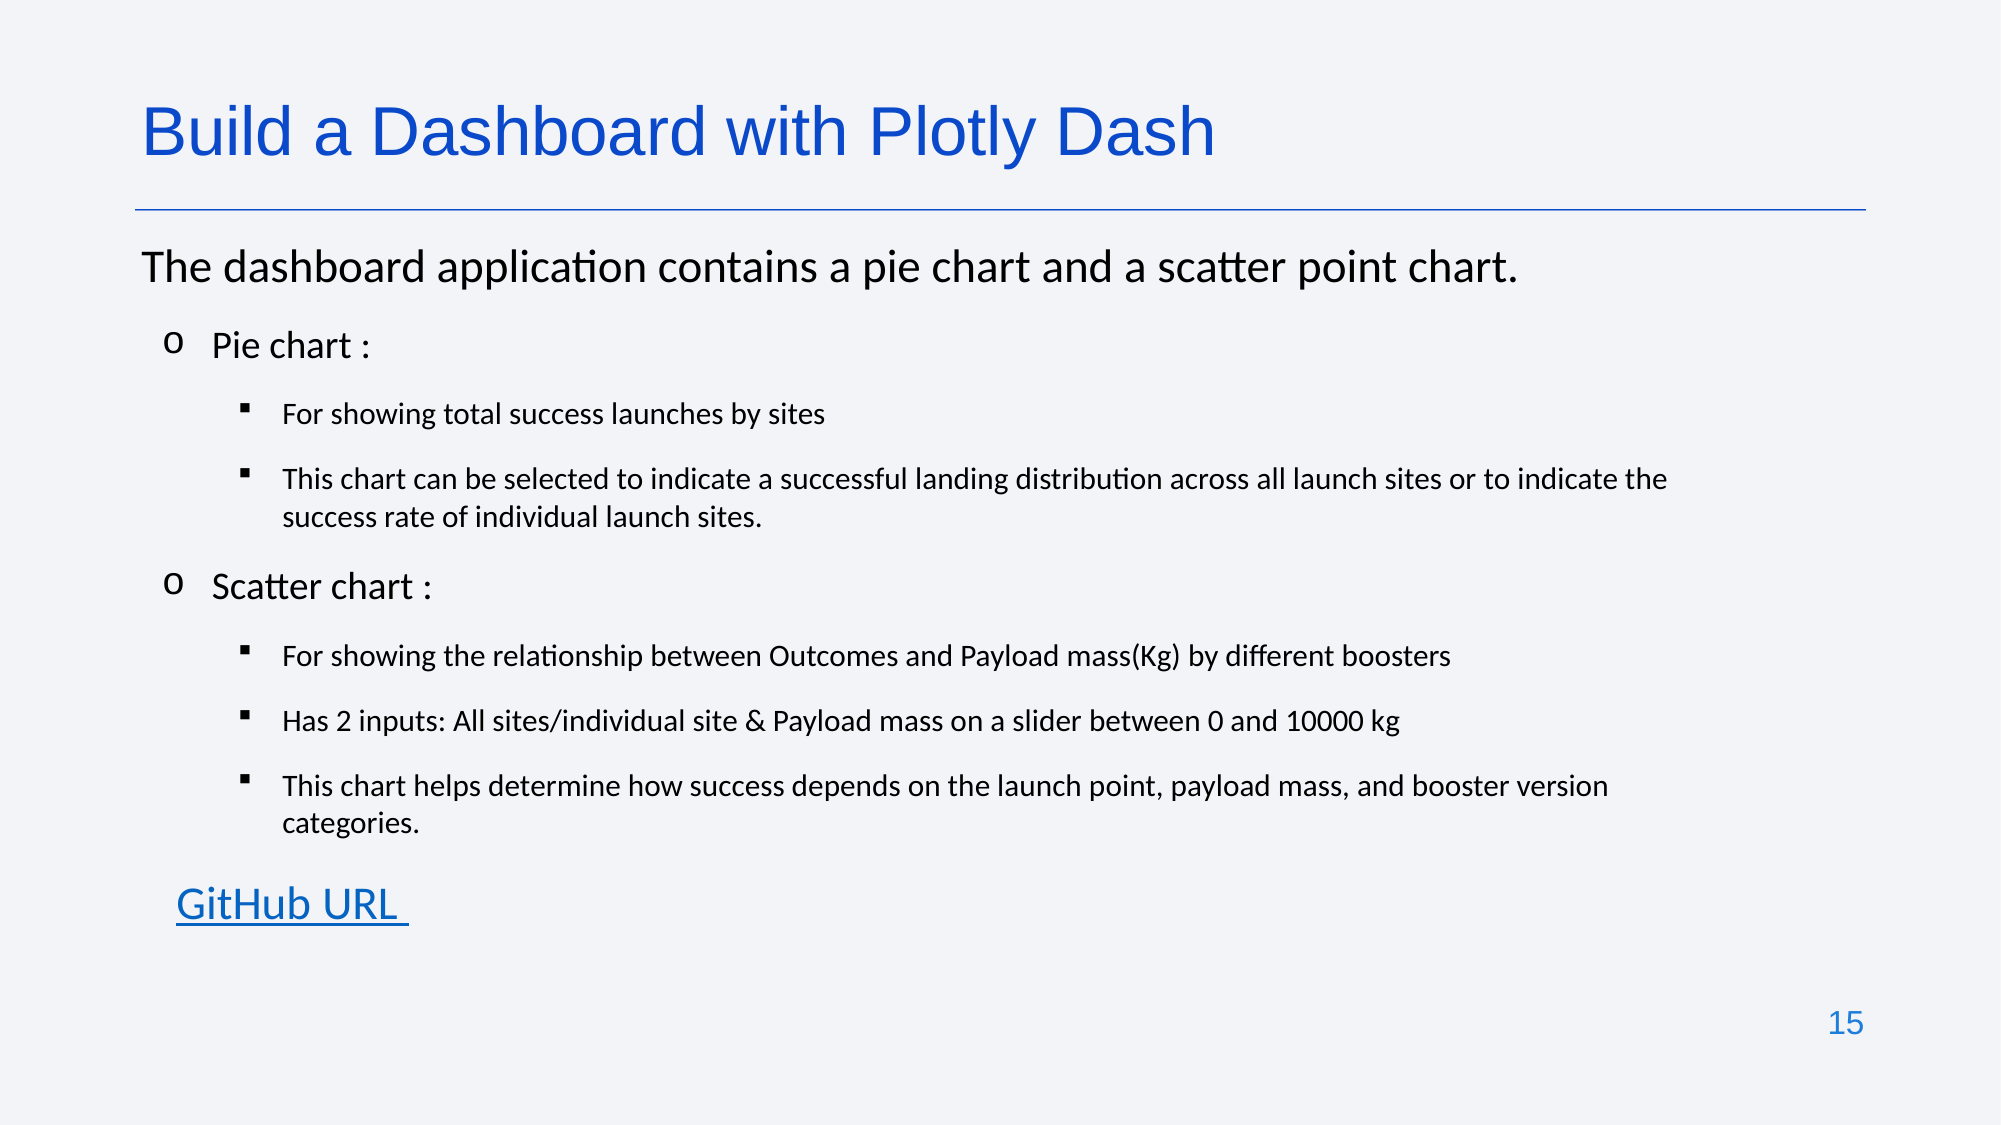

Build a Dashboard with Plotly Dash
The dashboard application contains a pie chart and a scatter point chart.
Pie chart :
For showing total success launches by sites
This chart can be selected to indicate a successful landing distribution across all launch sites or to indicate the success rate of individual launch sites.
Scatter chart :
For showing the relationship between Outcomes and Payload mass(Kg) by different boosters
Has 2 inputs: All sites/individual site & Payload mass on a slider between 0 and 10000 kg
This chart helps determine how success depends on the launch point, payload mass, and booster version categories.
GitHub URL
15